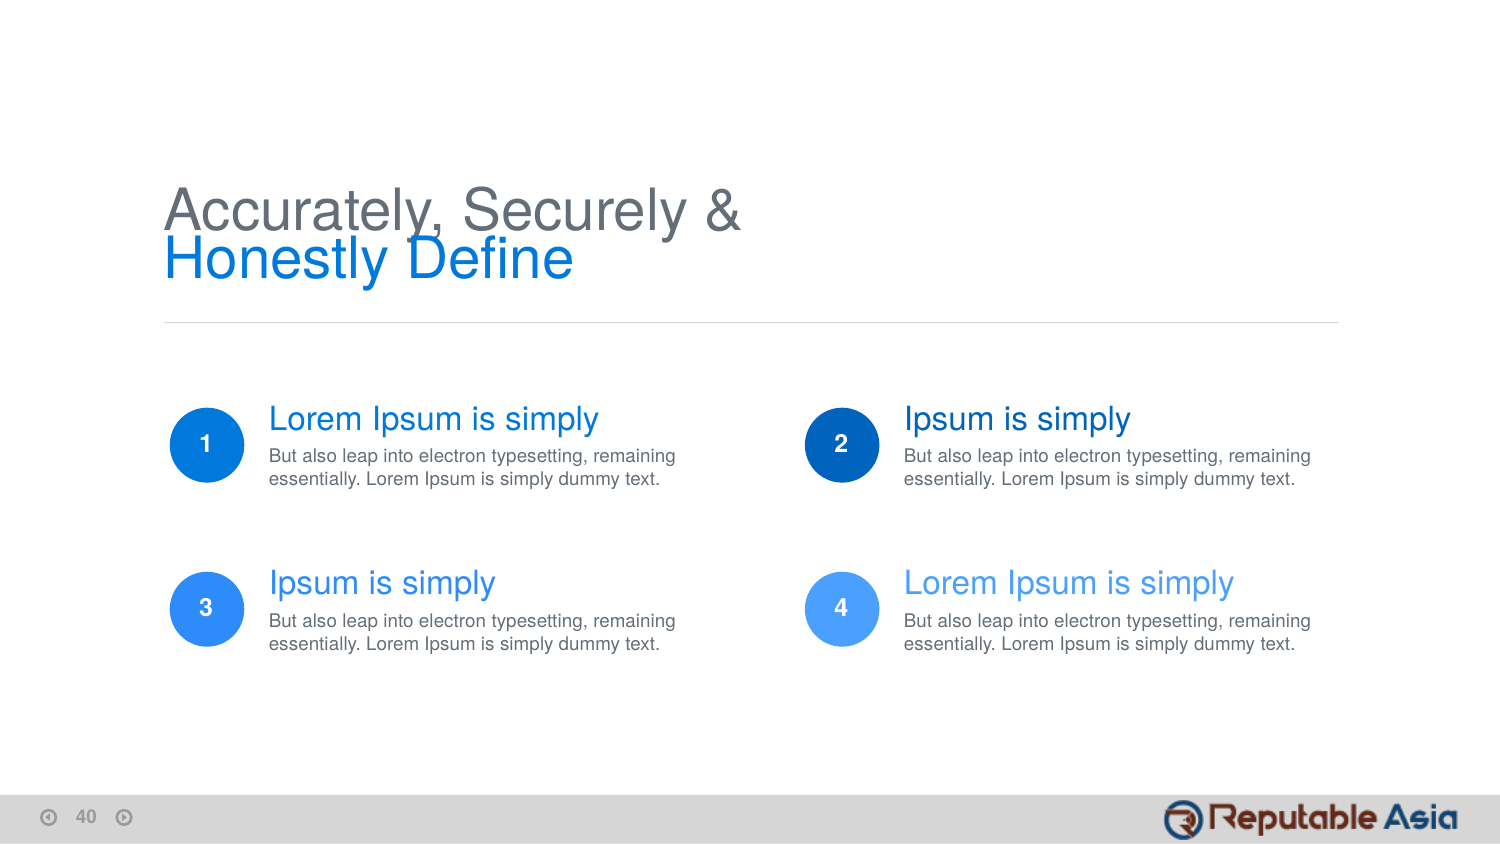

Accurately, Securely &
Honestly Define

Lorem Ipsum is simply
But also leap into electron typesetting, remaining essentially. Lorem Ipsum is simply dummy text.
Ipsum is simply
But also leap into electron typesetting, remaining essentially. Lorem Ipsum is simply dummy text.

1

2
Ipsum is simply
But also leap into electron typesetting, remaining essentially. Lorem Ipsum is simply dummy text.
Lorem Ipsum is simply
But also leap into electron typesetting, remaining essentially. Lorem Ipsum is simply dummy text.

3

4
40